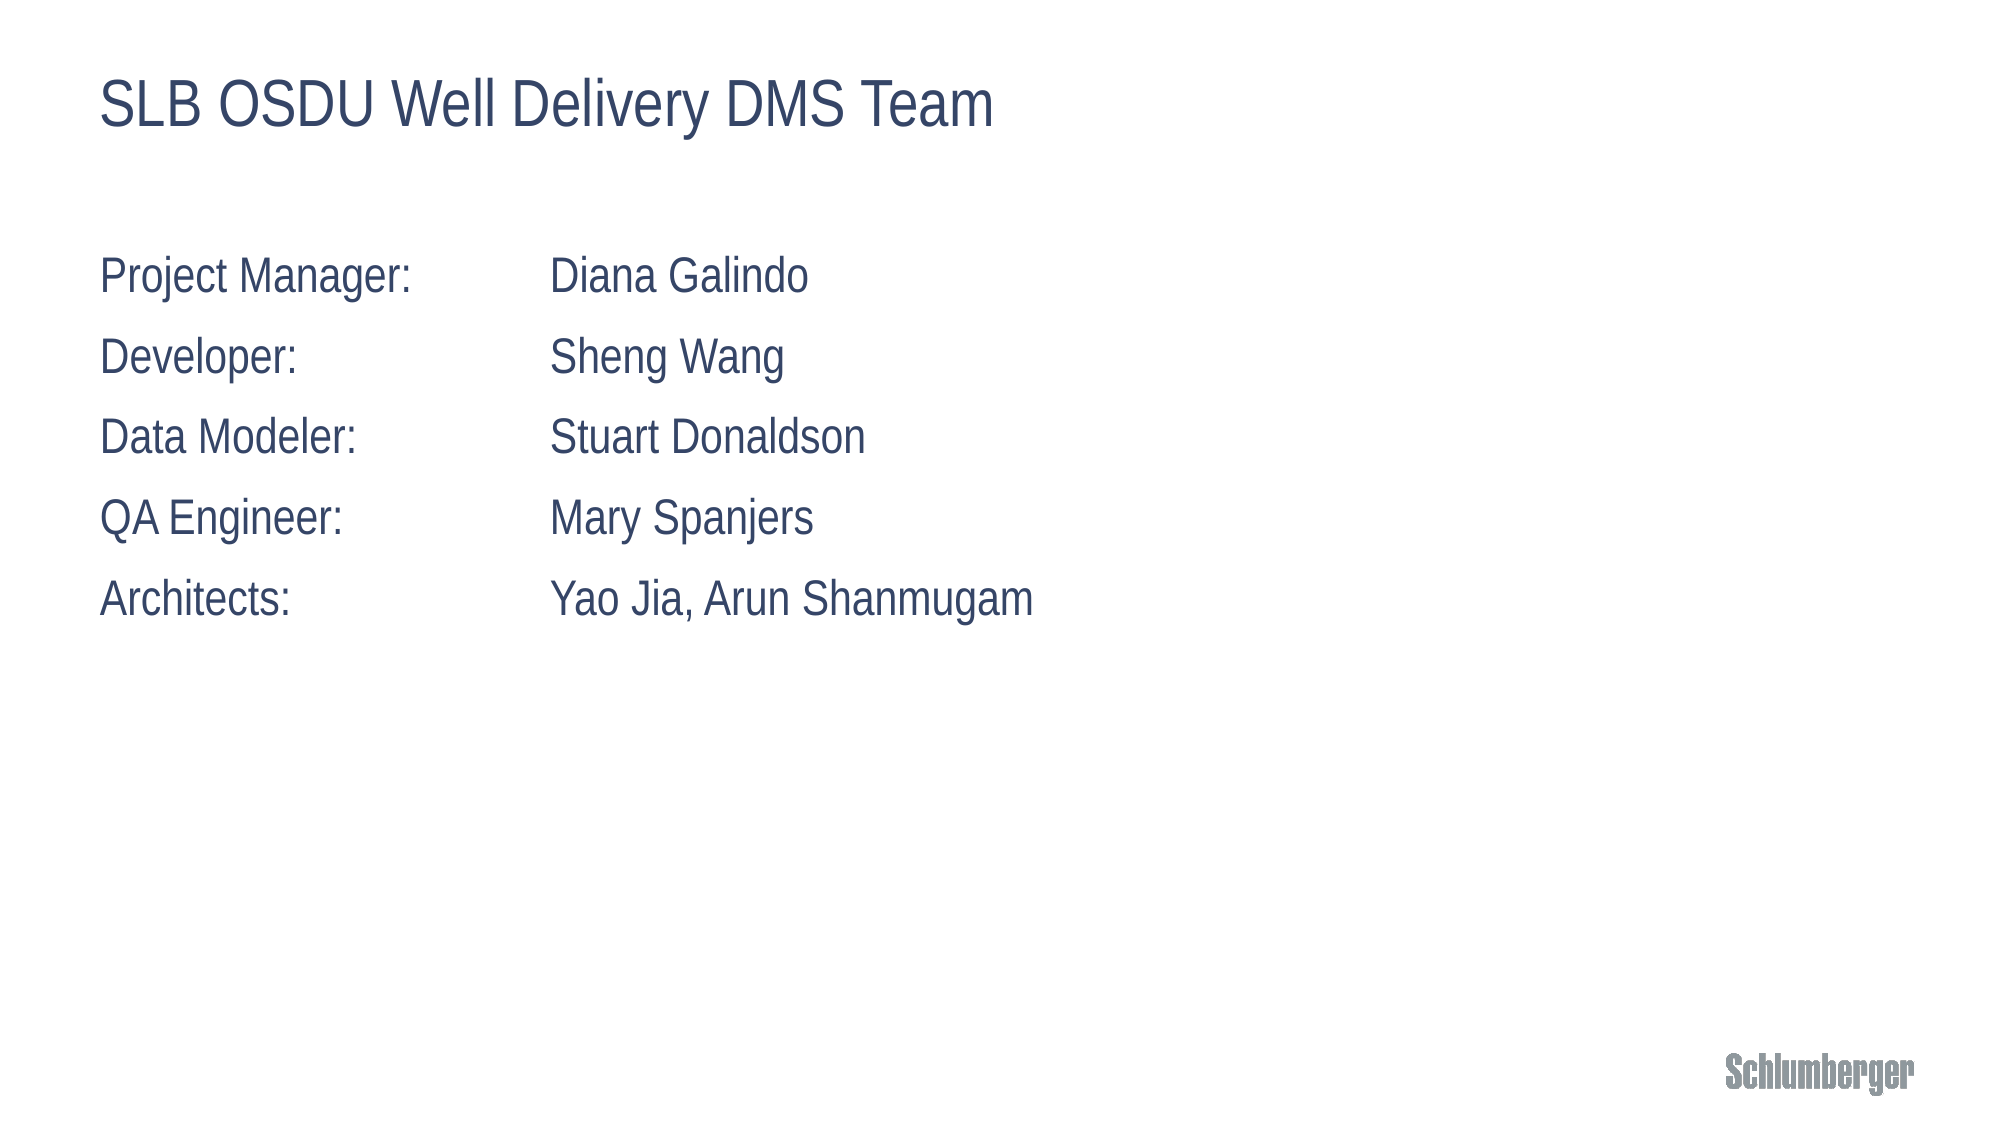

# SLB OSDU Well Delivery DMS Team
Project Manager:	Diana Galindo
Developer:		Sheng Wang
Data Modeler:		Stuart Donaldson
QA Engineer:		Mary Spanjers
Architects:		Yao Jia, Arun Shanmugam